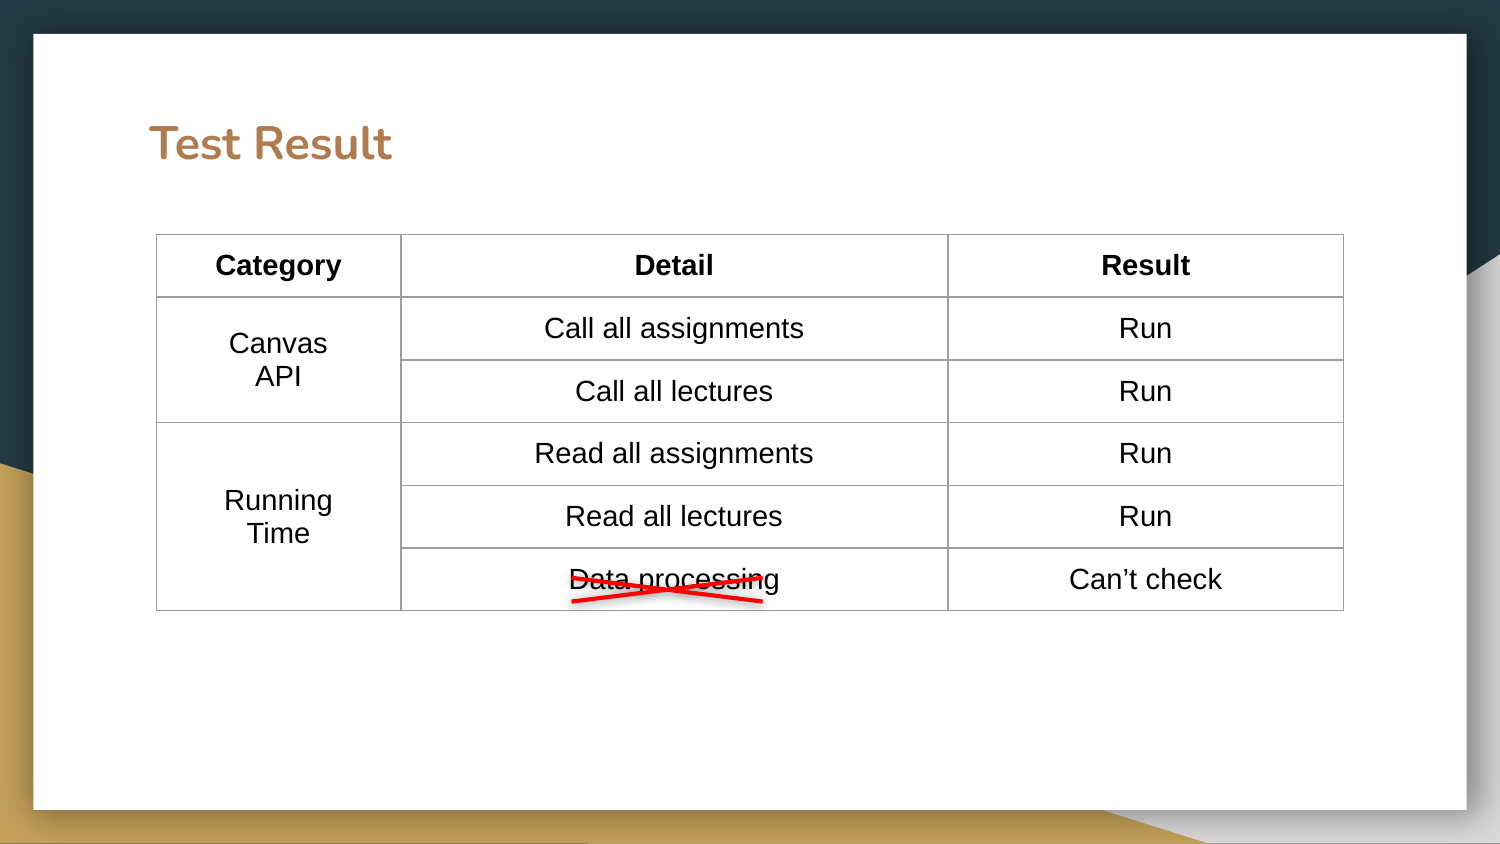

# Test Result
| Category | Detail | Result |
| --- | --- | --- |
| Canvas API | Call all assignments | Run |
|  | Call all lectures | Run |
| Running Time | Read all assignments | Run |
|  | Read all lectures | Run |
|  | Data processing | Can’t check |